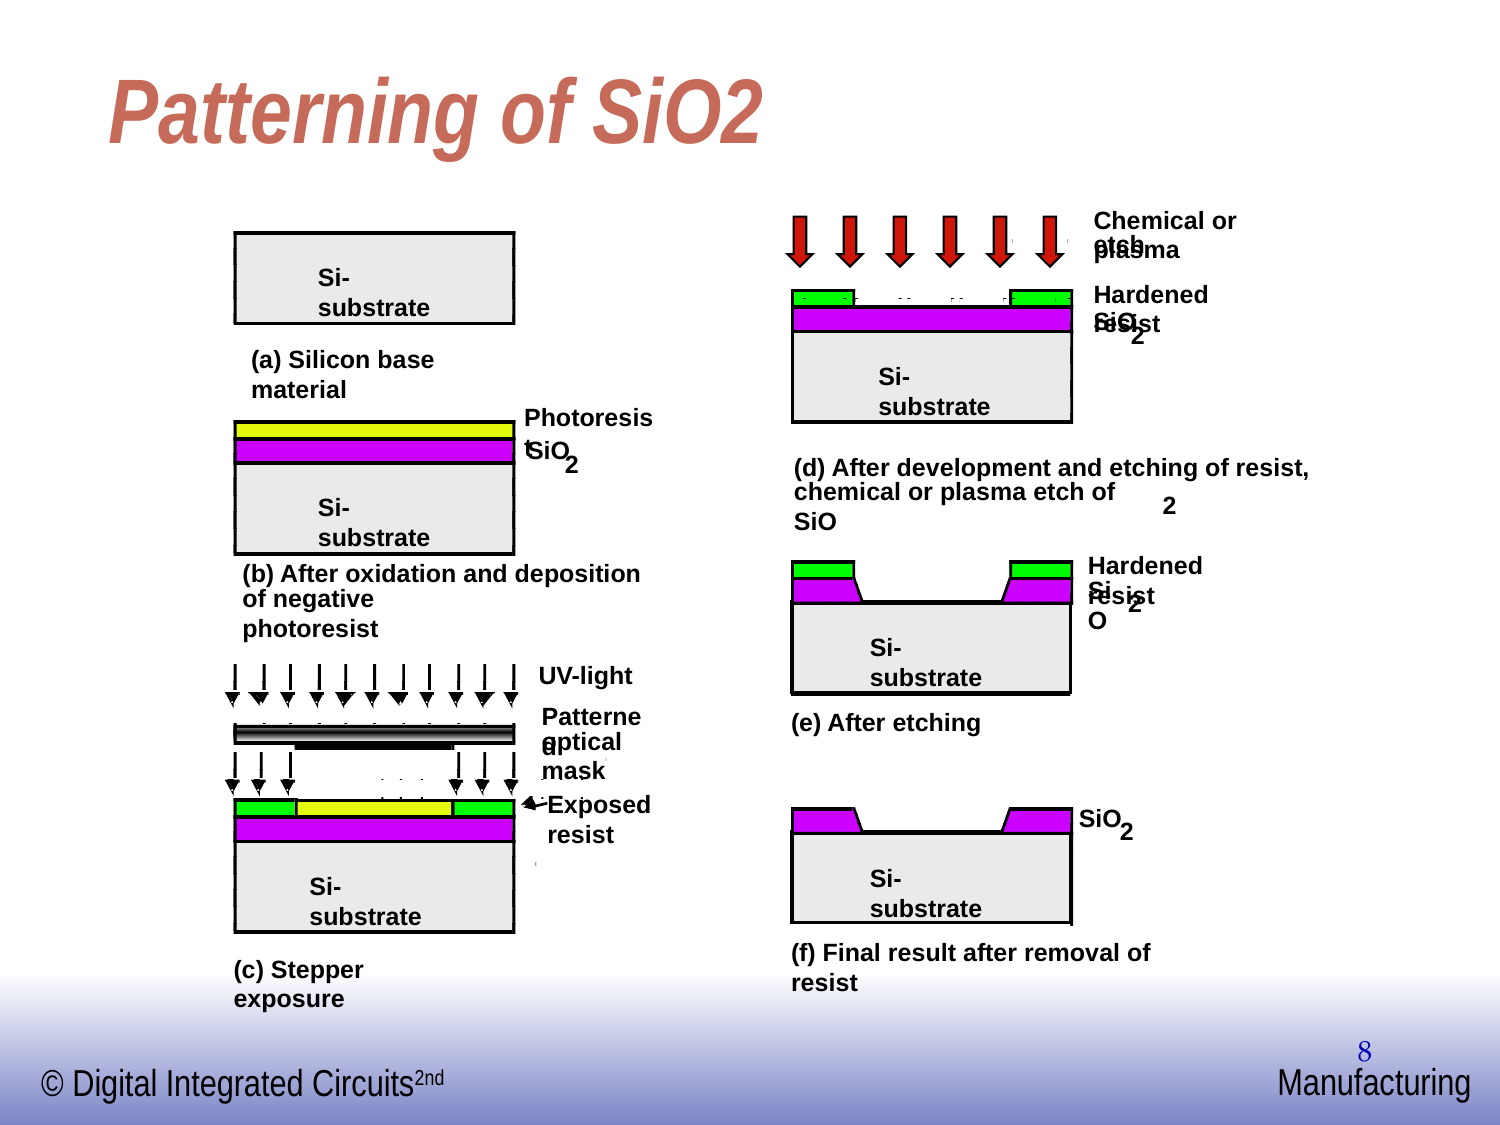

# Patterning of SiO2
Chemical or plasma

etch

Si-substrate
Hardened resist

SiO
2

(a) Silicon base material
Si-substrate

Photoresist

SiO

2
(d) After development and etching of resist,

chemical or plasma etch of SiO
2
Si-substrate
Hardened resist

(b) After oxidation and deposition

SiO

of negative photoresist
2

Si-substrate
UV-light

Patterned
(e) After etching

optical mask

Exposed resist

SiO

2

Si-substrate

Si-substrate

(f) Final result after removal of resist
(c) Stepper exposure
8